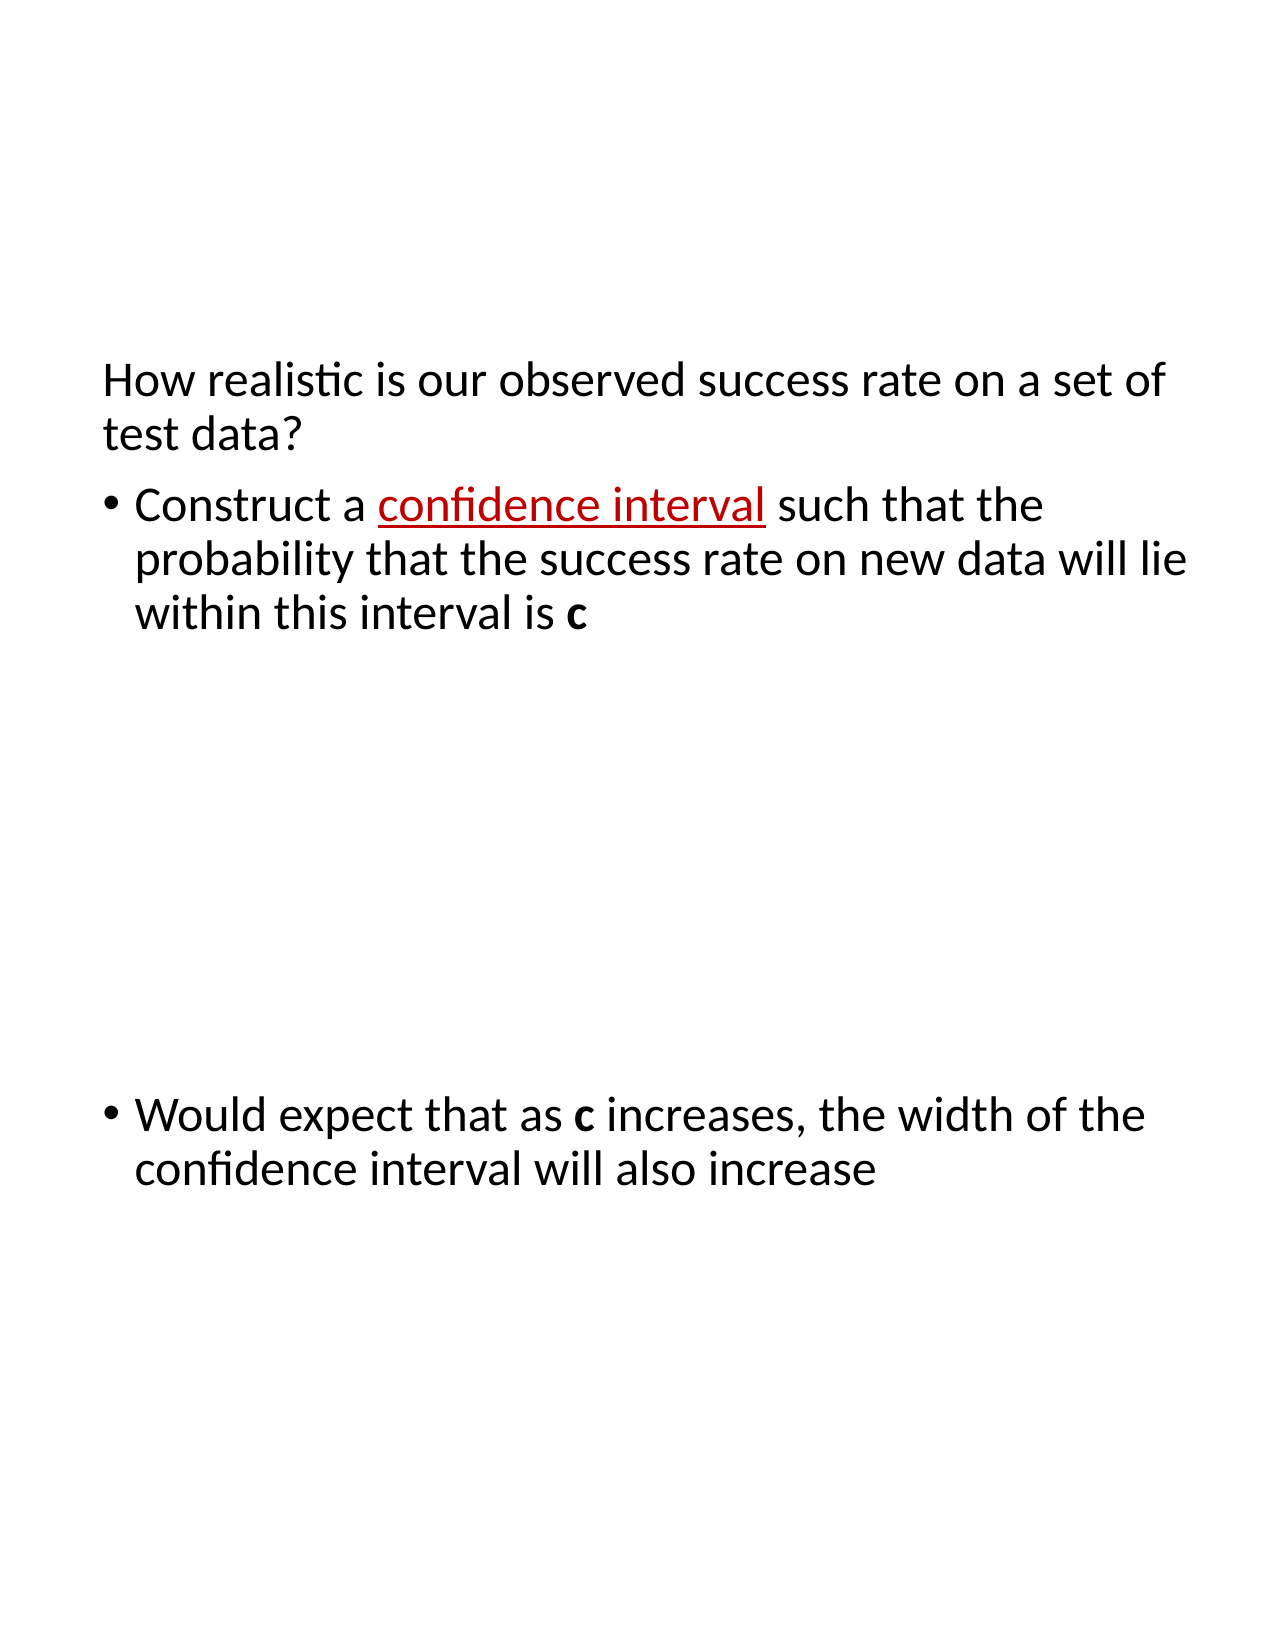

How realistic is our observed success rate on a set of test data?
Construct a confidence interval such that the probability that the success rate on new data will lie within this interval is c

Would expect that as c increases, the width of the confidence interval will also increase

# Evaluating Performance of a Classiﬁer